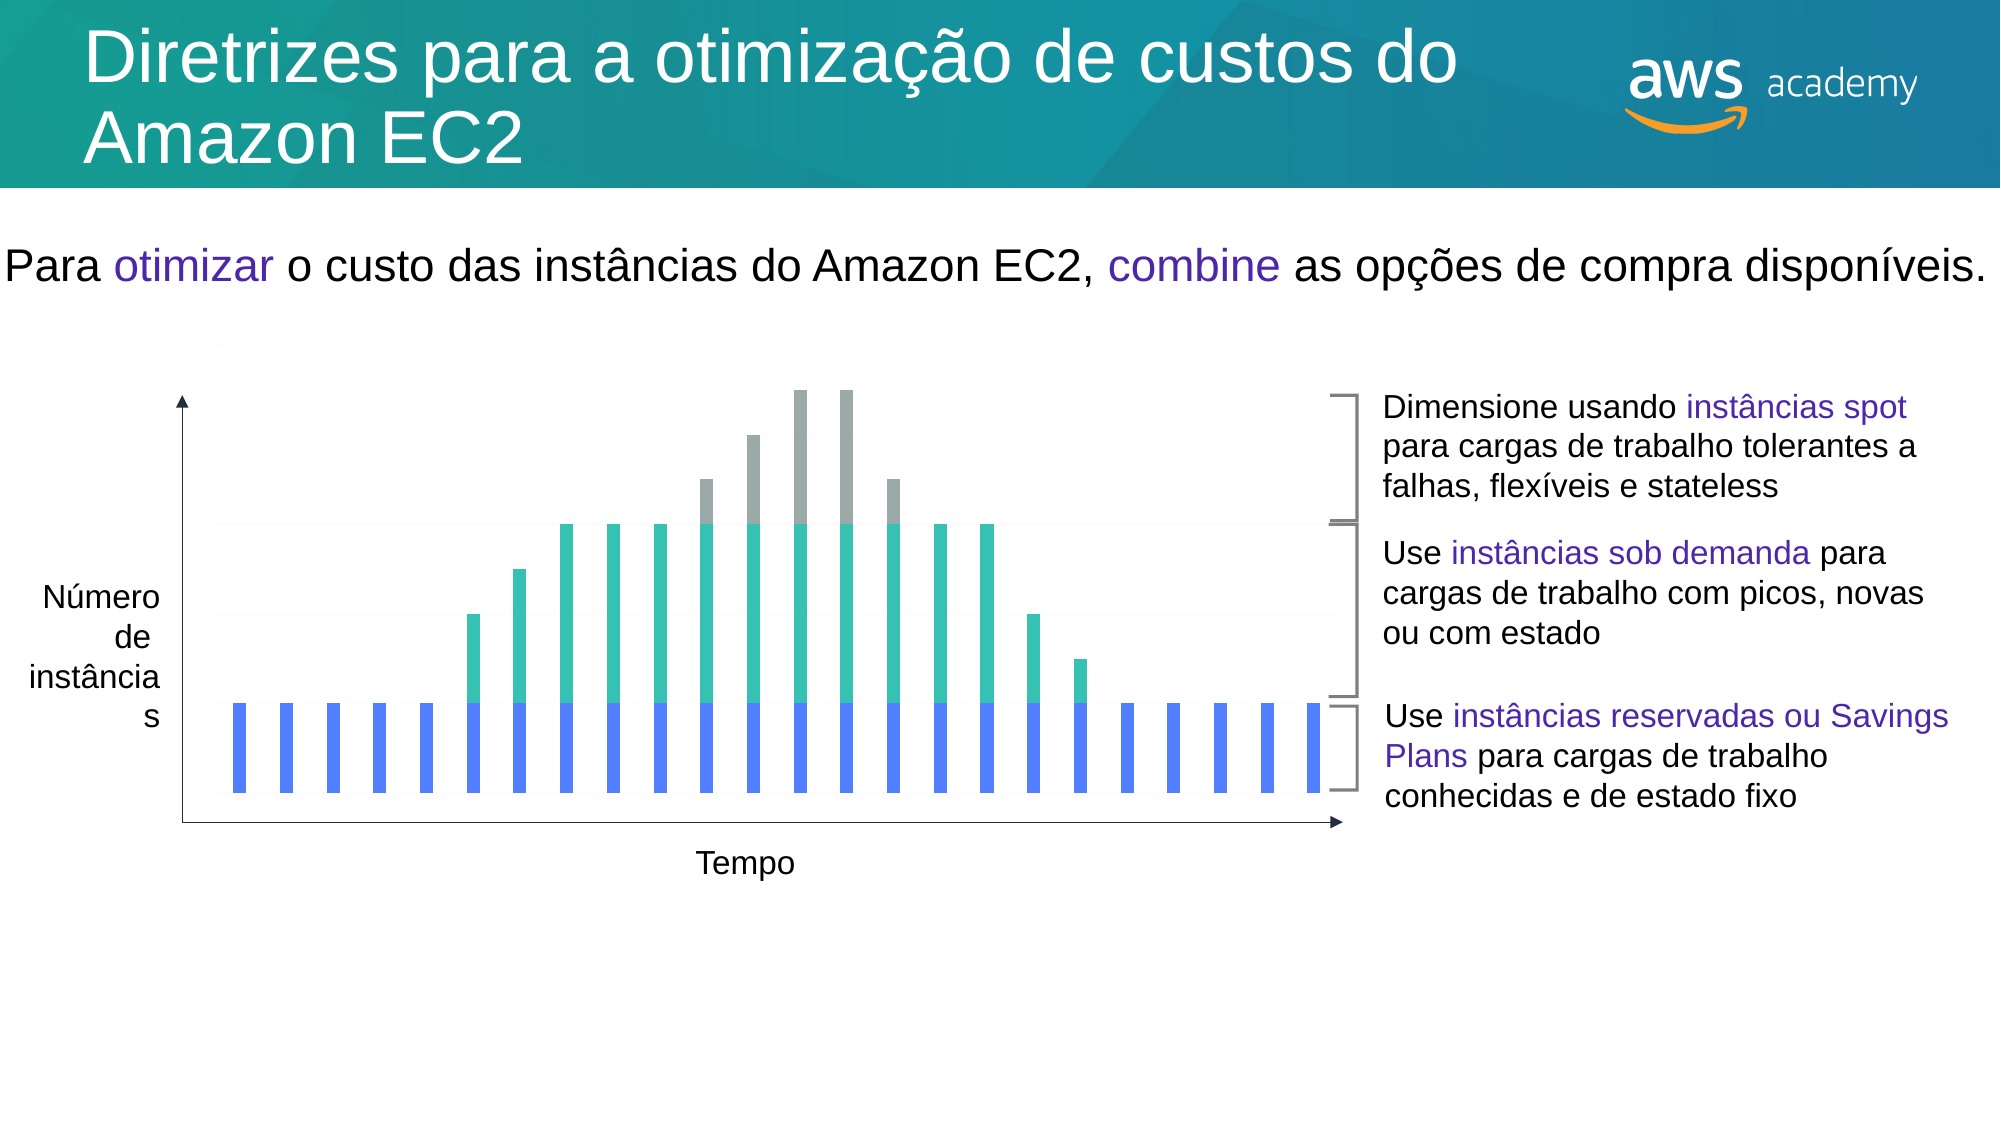

# Diretrizes para a otimização de custos do Amazon EC2
Para otimizar o custo das instâncias do Amazon EC2, combine as opções de compra disponíveis.

### Chart

| Category | IR de utilização pesada | IR de média utilização | Sob demanda |
|---|---|---|---|
Dimensione usando instâncias spot para cargas de trabalho tolerantes a falhas, flexíveis e stateless

Número de
instâncias

Use instâncias sob demanda para cargas de trabalho com picos, novas ou com estado
Use instâncias reservadas ou Savings Plans para cargas de trabalho conhecidas e de estado fixo
Tempo